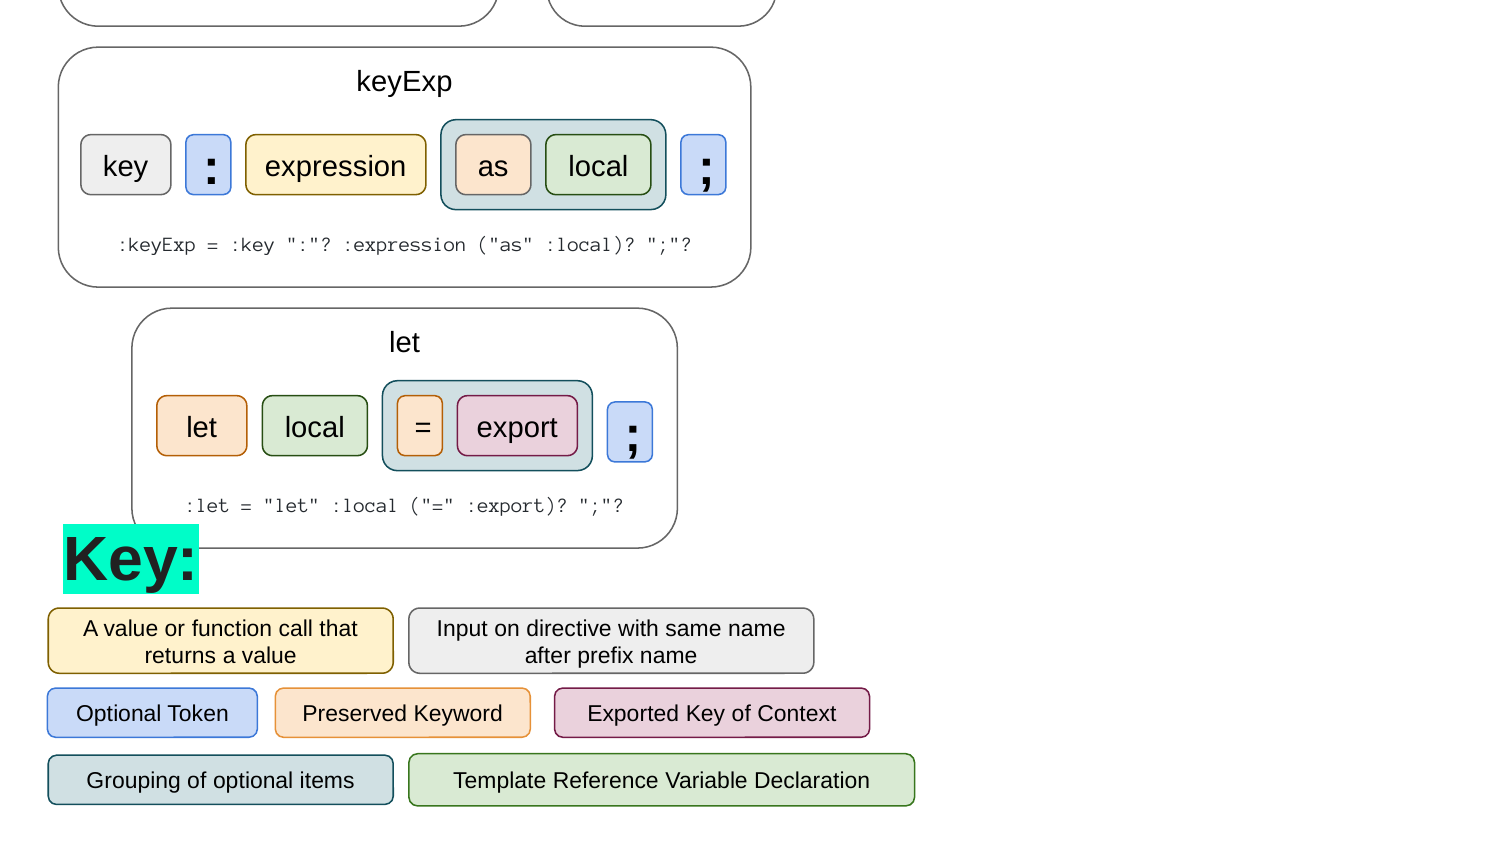

as

expression
export
local
;
as
expression
:as = :export "as" :local ";"?
keyExp

key
:
expression
as
local
;
:keyExp = :key ":"? :expression ("as" :local)? ";"?
let

local
export
let
=
;
:let = "let" :local ("=" :export)? ";"?
# Key:
A value or function call that returns a value
Input on directive with same name after prefix name
Optional Token
Preserved Keyword
Exported Key of Context
Template Reference Variable Declaration
Grouping of optional items